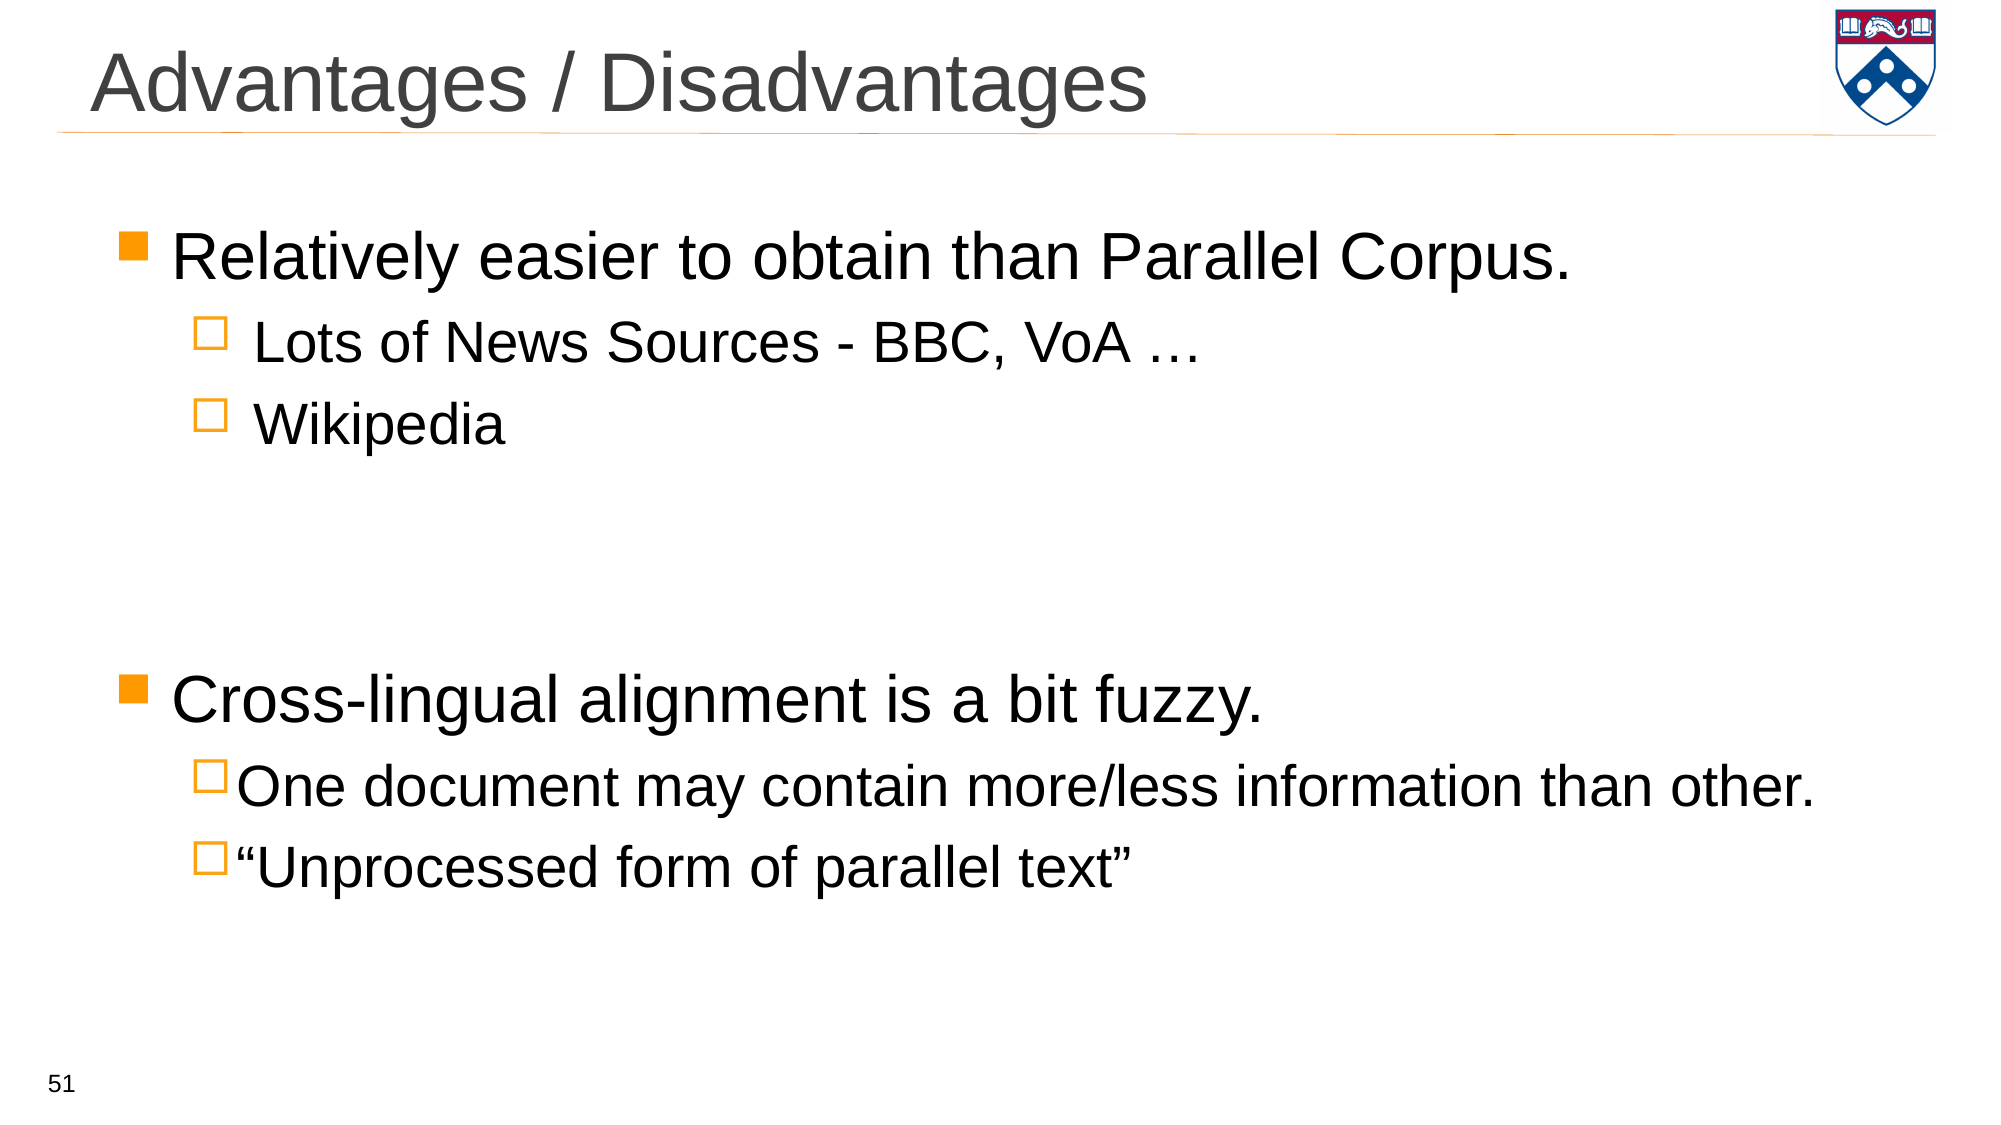

# Advantages / Disadvantages
Relatively easier to obtain than Parallel Corpus.
 Lots of News Sources - BBC, VoA …
 Wikipedia

Cross-lingual alignment is a bit fuzzy.
One document may contain more/less information than other.
“Unprocessed form of parallel text”
51